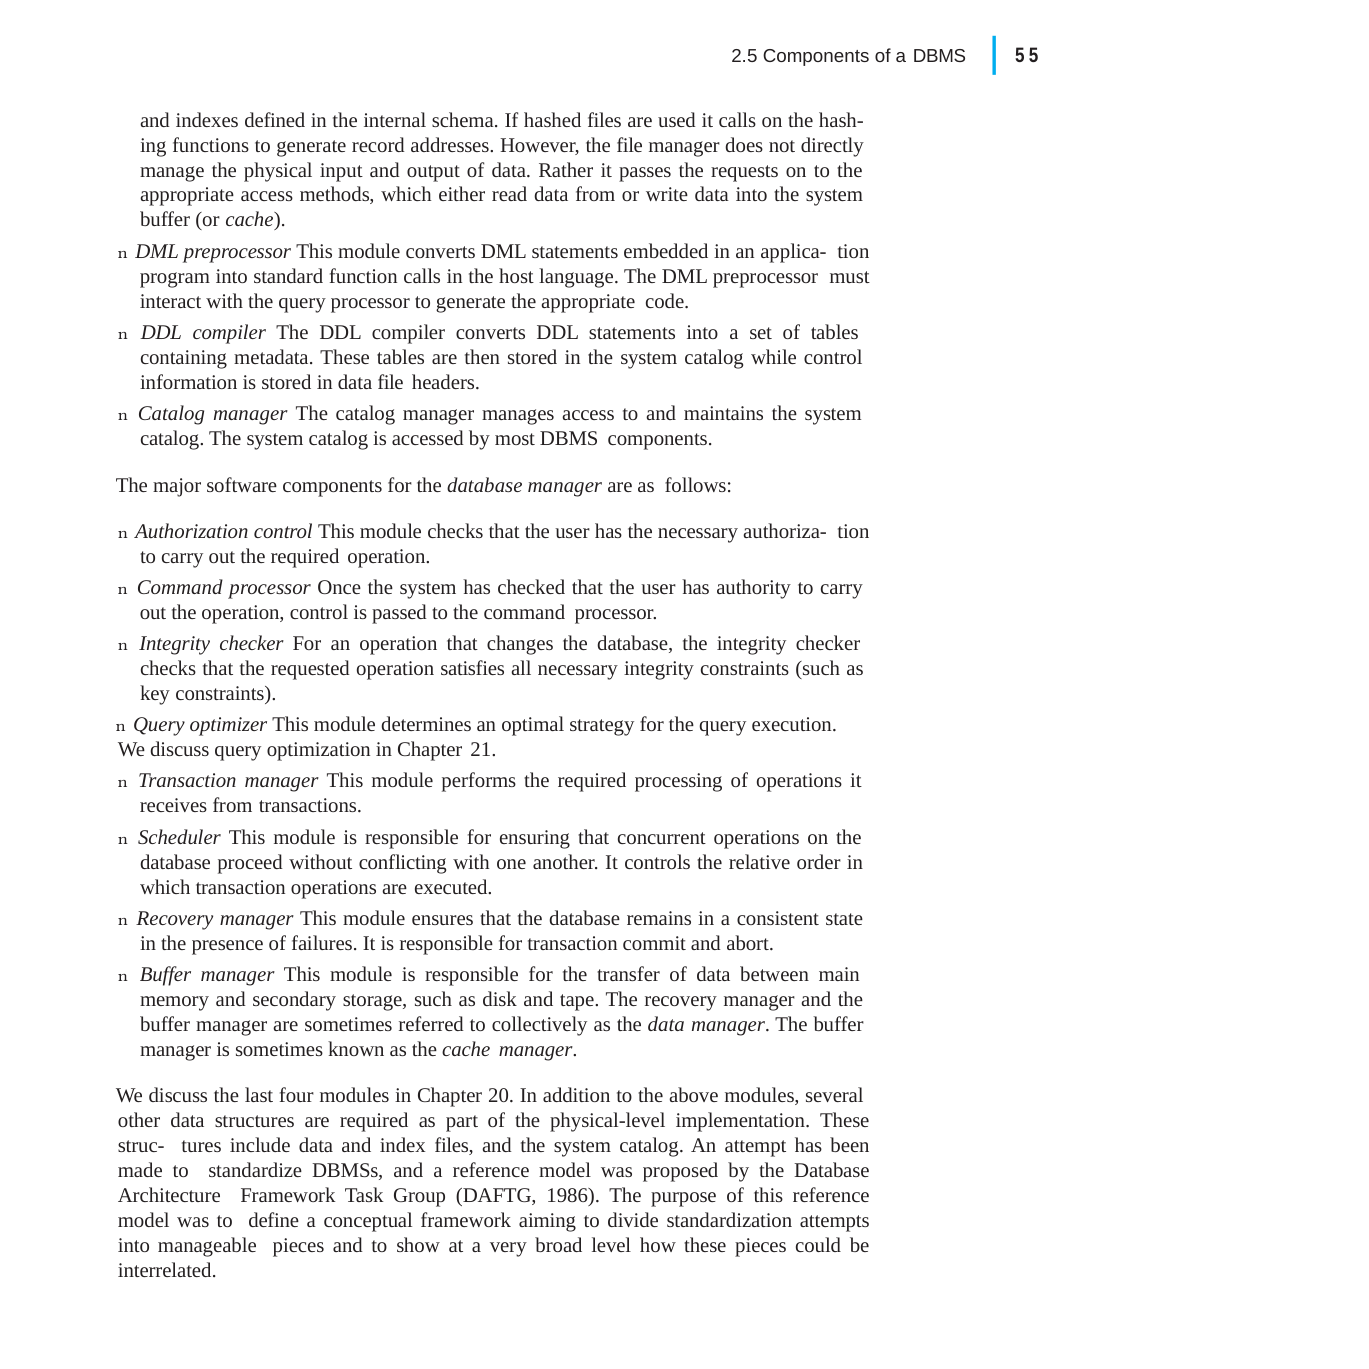

|
55
2.5 Components of a DBMS
and indexes defined in the internal schema. If hashed files are used it calls on the hash-  ing functions to generate record addresses. However, the file manager does not directly  manage the physical input and output of data. Rather it passes the requests on to the  appropriate access methods, which either read data from or write data into the system  buffer (or cache).
n DML preprocessor This module converts DML statements embedded in an applica-  tion program into standard function calls in the host language. The DML preprocessor  must interact with the query processor to generate the appropriate code.
n DDL compiler The DDL compiler converts DDL statements into a set of tables  containing metadata. These tables are then stored in the system catalog while control  information is stored in data file headers.
n Catalog manager The catalog manager manages access to and maintains the system  catalog. The system catalog is accessed by most DBMS components.

The major software components for the database manager are as follows:
n Authorization control This module checks that the user has the necessary authoriza-  tion to carry out the required operation.
n Command processor Once the system has checked that the user has authority to carry  out the operation, control is passed to the command processor.
n Integrity checker For an operation that changes the database, the integrity checker  checks that the requested operation satisfies all necessary integrity constraints (such as  key constraints).
n Query optimizer This module determines an optimal strategy for the query execution.
We discuss query optimization in Chapter 21.
n Transaction manager This module performs the required processing of operations it  receives from transactions.
n Scheduler This module is responsible for ensuring that concurrent operations on the  database proceed without conflicting with one another. It controls the relative order in  which transaction operations are executed.
n Recovery manager This module ensures that the database remains in a consistent state  in the presence of failures. It is responsible for transaction commit and abort.
n Buffer manager This module is responsible for the transfer of data between main  memory and secondary storage, such as disk and tape. The recovery manager and the  buffer manager are sometimes referred to collectively as the data manager. The buffer  manager is sometimes known as the cache manager.
We discuss the last four modules in Chapter 20. In addition to the above modules, several  other data structures are required as part of the physical-level implementation. These struc-  tures include data and index files, and the system catalog. An attempt has been made to  standardize DBMSs, and a reference model was proposed by the Database Architecture  Framework Task Group (DAFTG, 1986). The purpose of this reference model was to  define a conceptual framework aiming to divide standardization attempts into manageable  pieces and to show at a very broad level how these pieces could be interrelated.